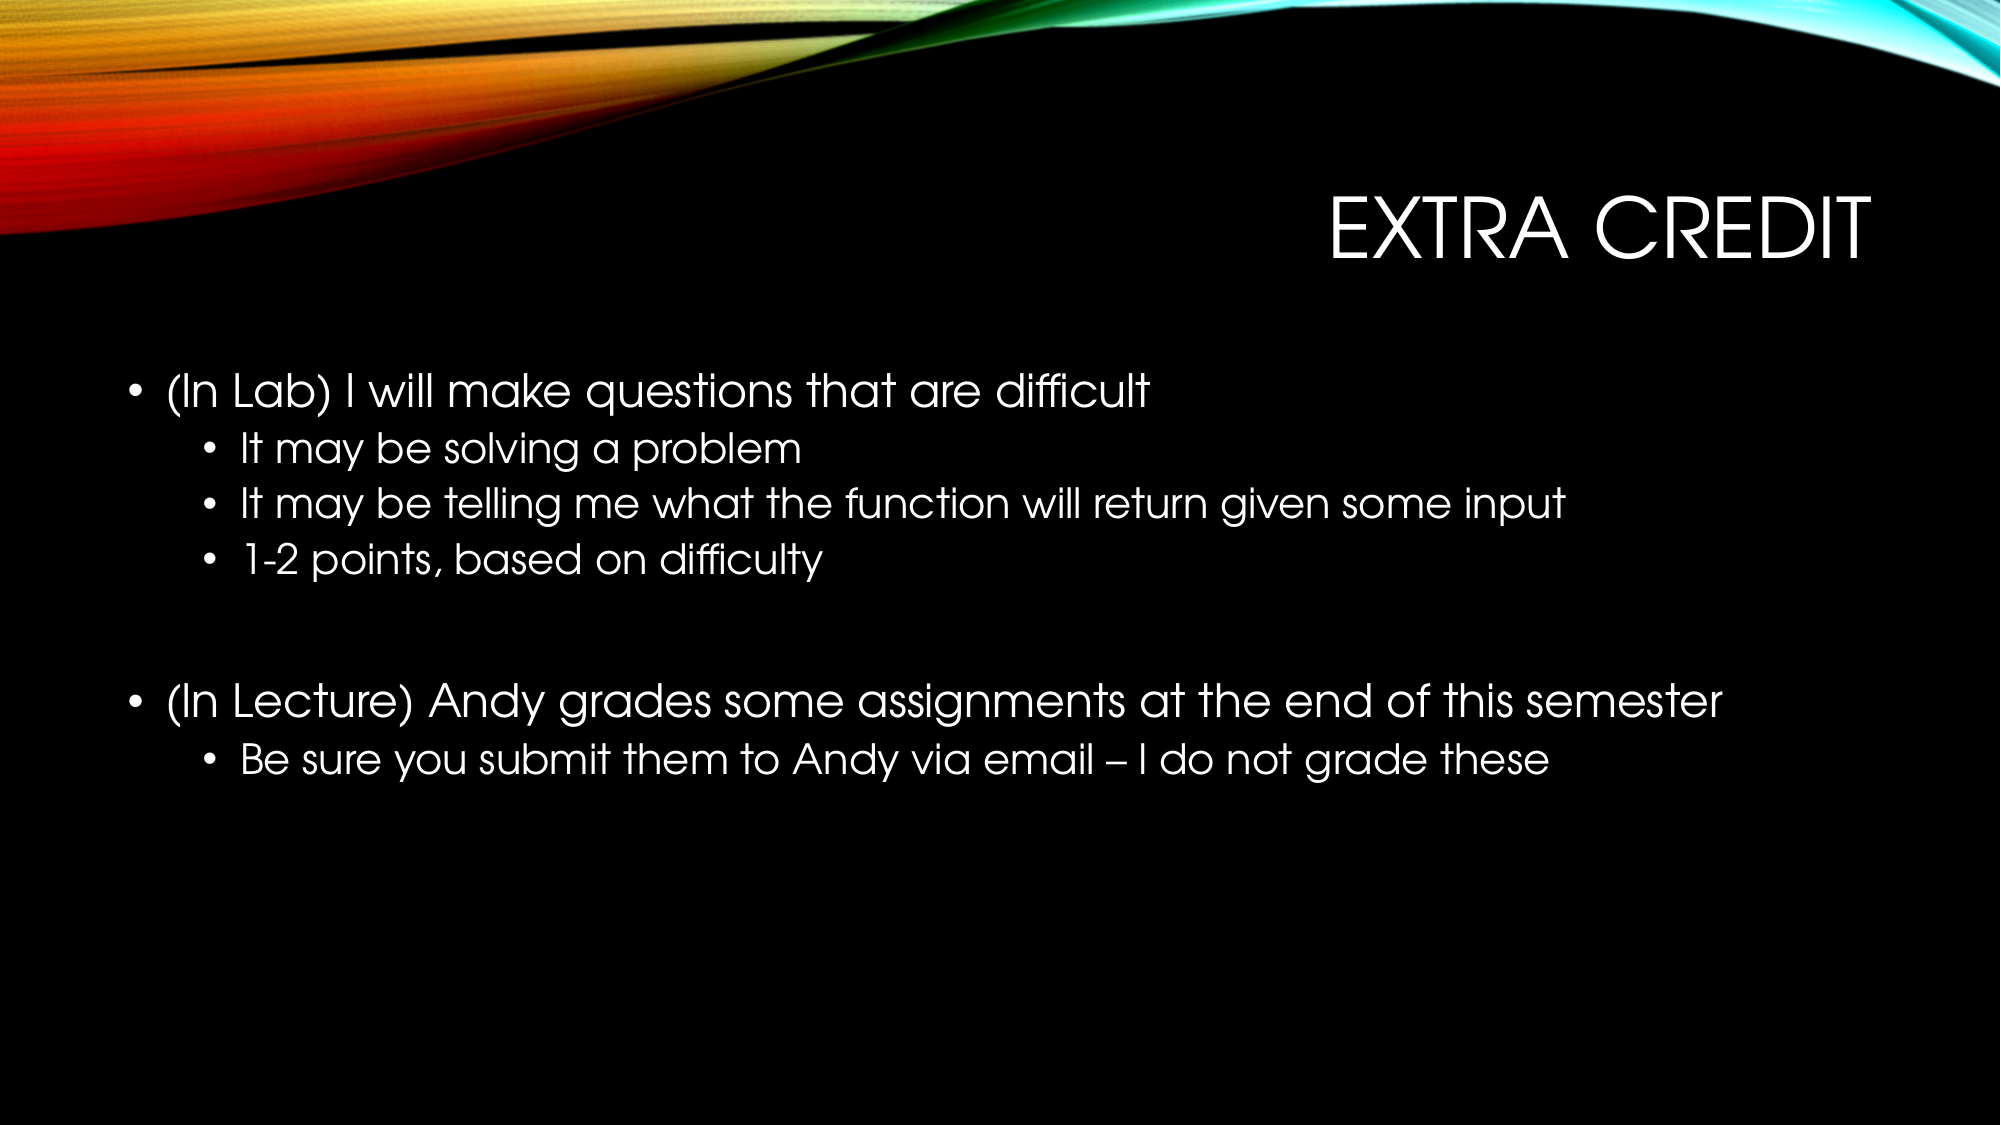

# Extra Credit
(In Lab) I will make questions that are difficult
It may be solving a problem
It may be telling me what the function will return given some input
1-2 points, based on difficulty

(In Lecture) Andy grades some assignments at the end of this semester
Be sure you submit them to Andy via email – I do not grade these